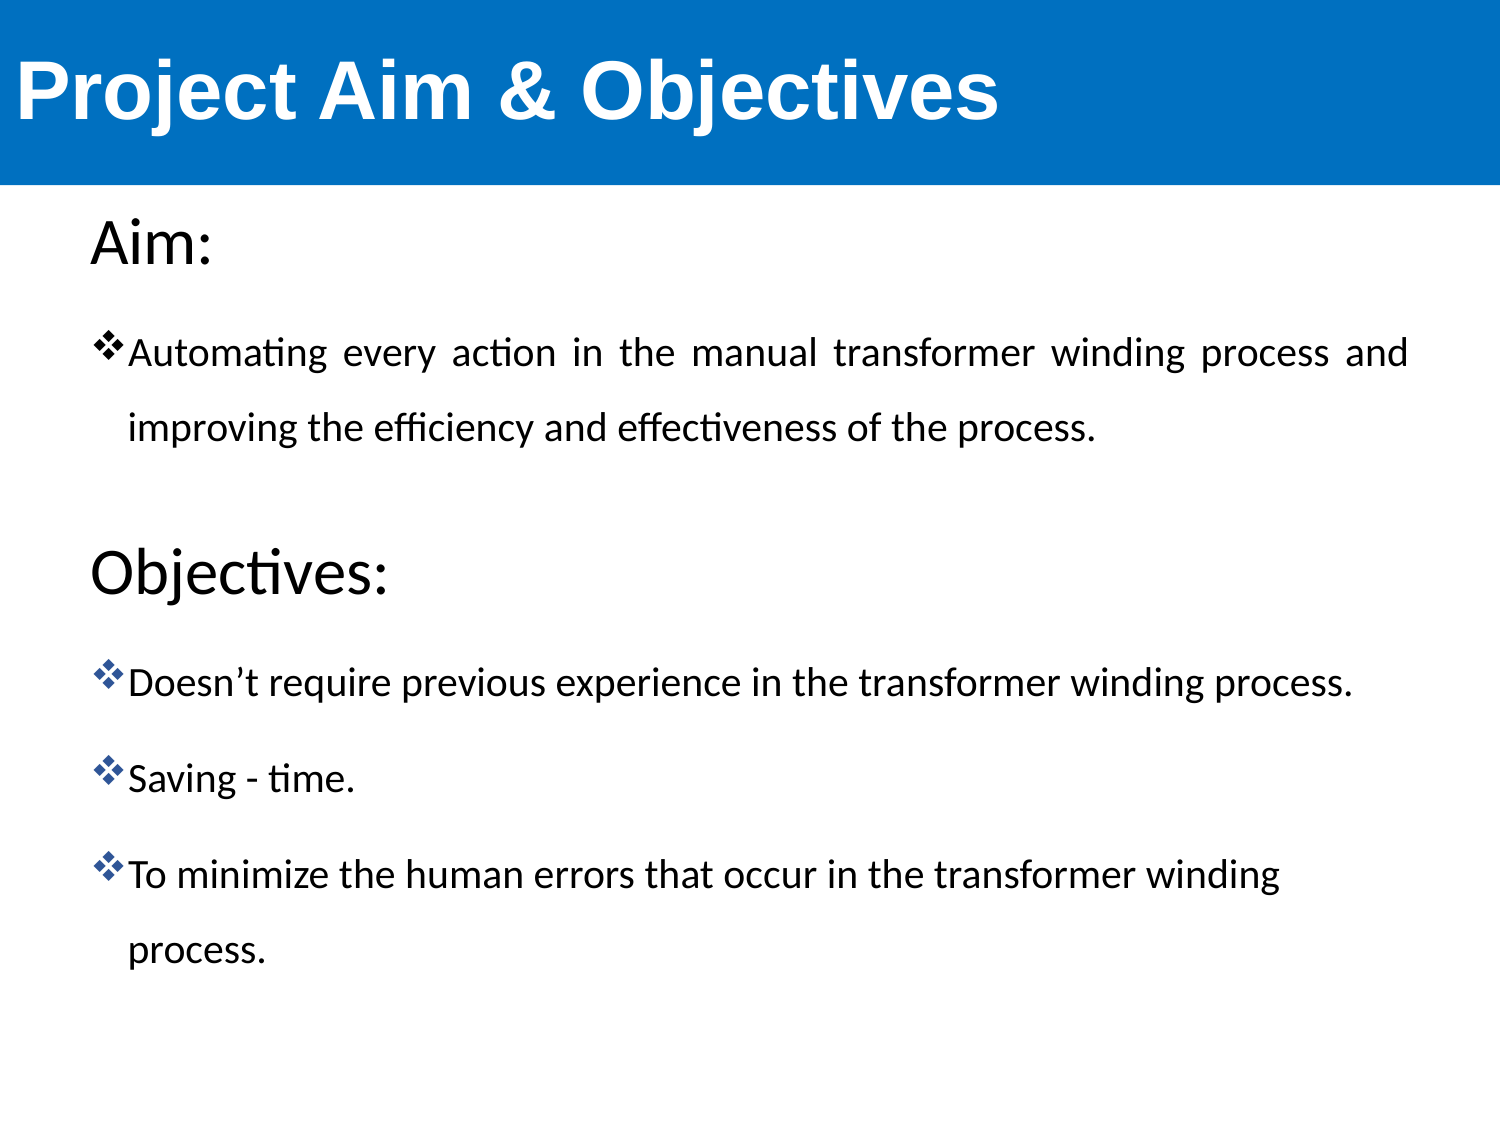

# Project Aim & Objectives
Aim:
Automating every action in the manual transformer winding process and improving the efficiency and effectiveness of the process.

Objectives:
Doesn’t require previous experience in the transformer winding process.
Saving - time.
To minimize the human errors that occur in the transformer winding process.